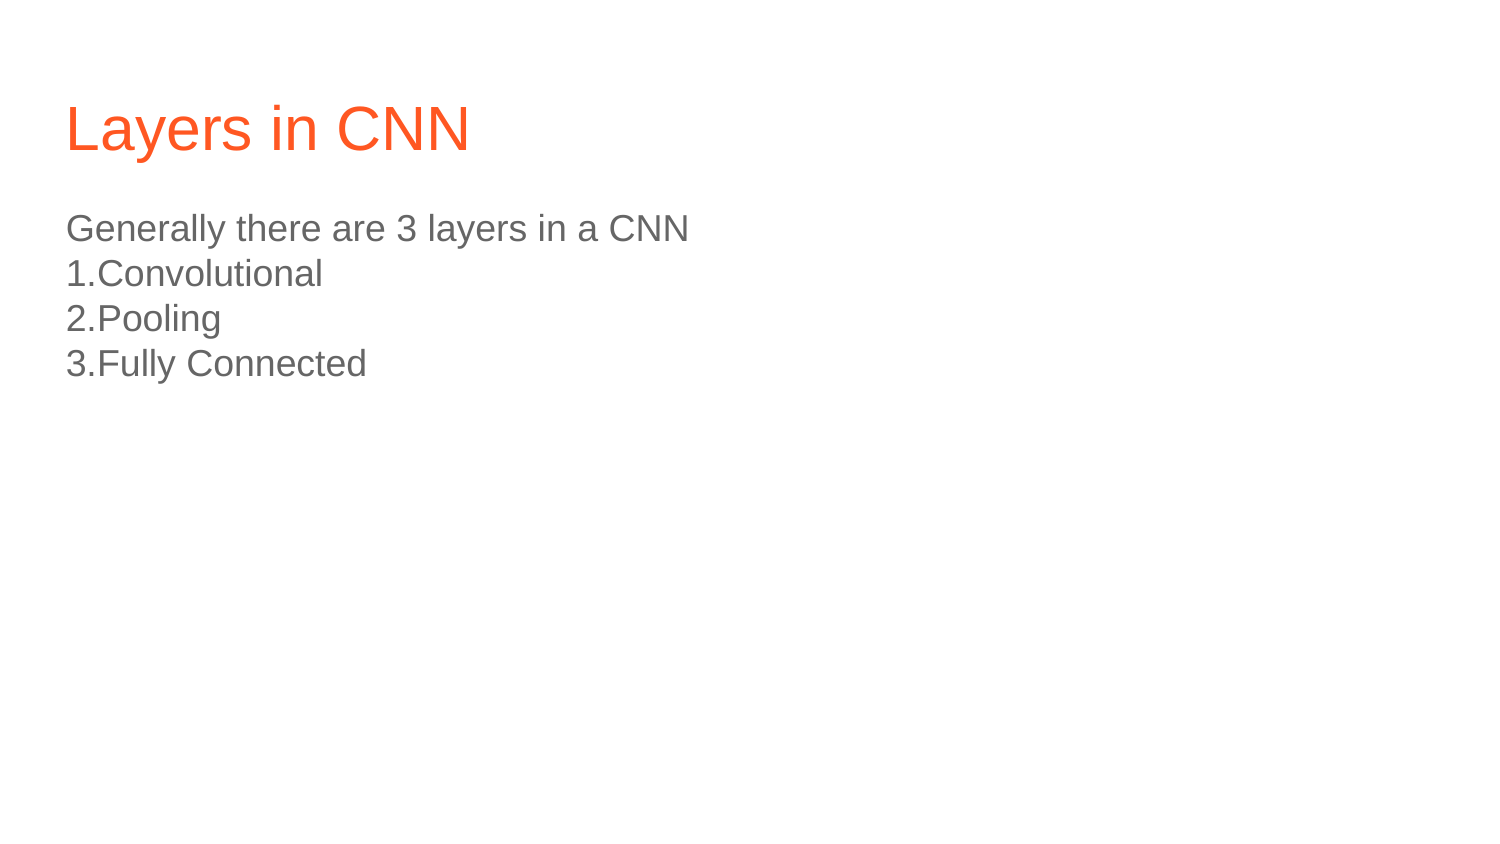

Layers in CNN
Generally there are 3 layers in a CNN
1.Convolutional
2.Pooling
3.Fully Connected